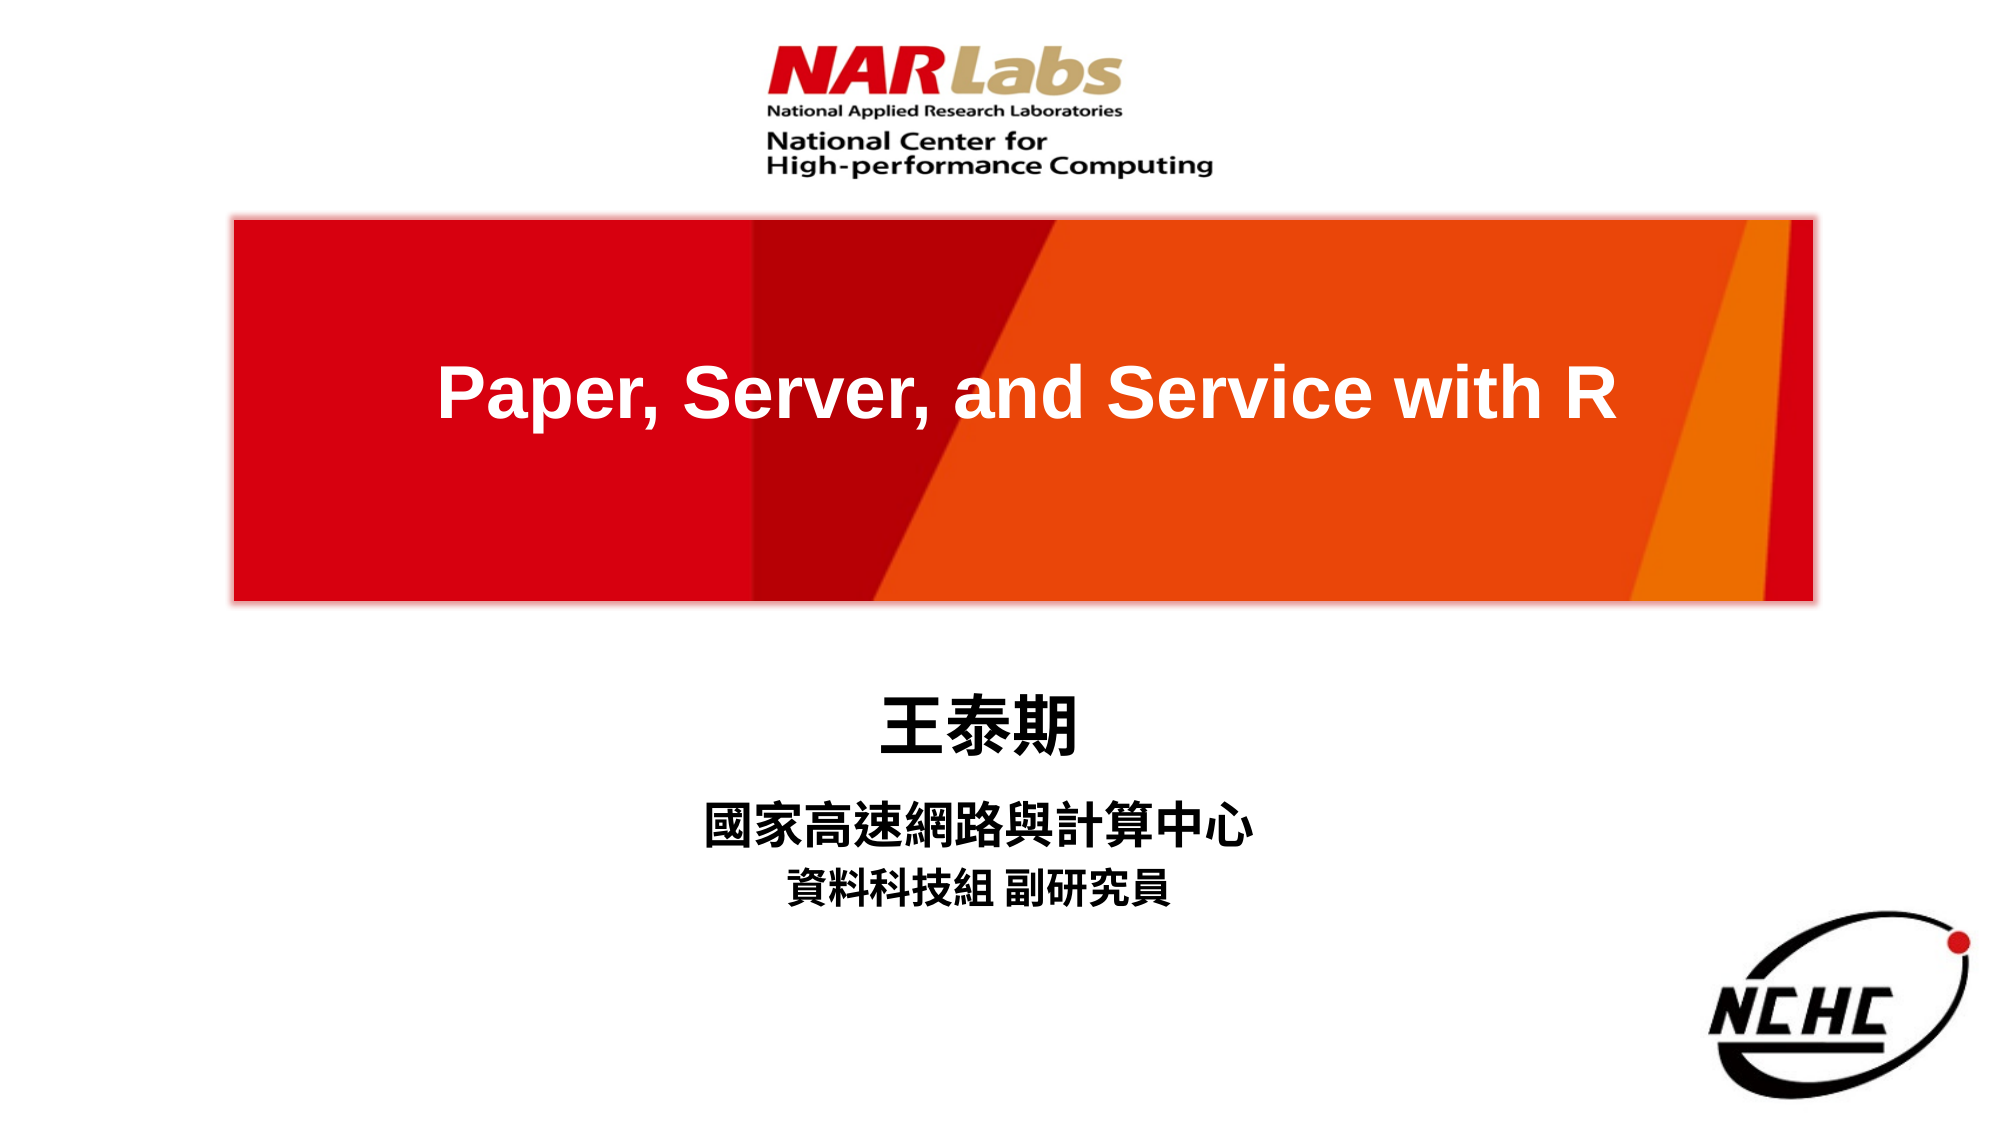

# Paper, Server, and Service with R